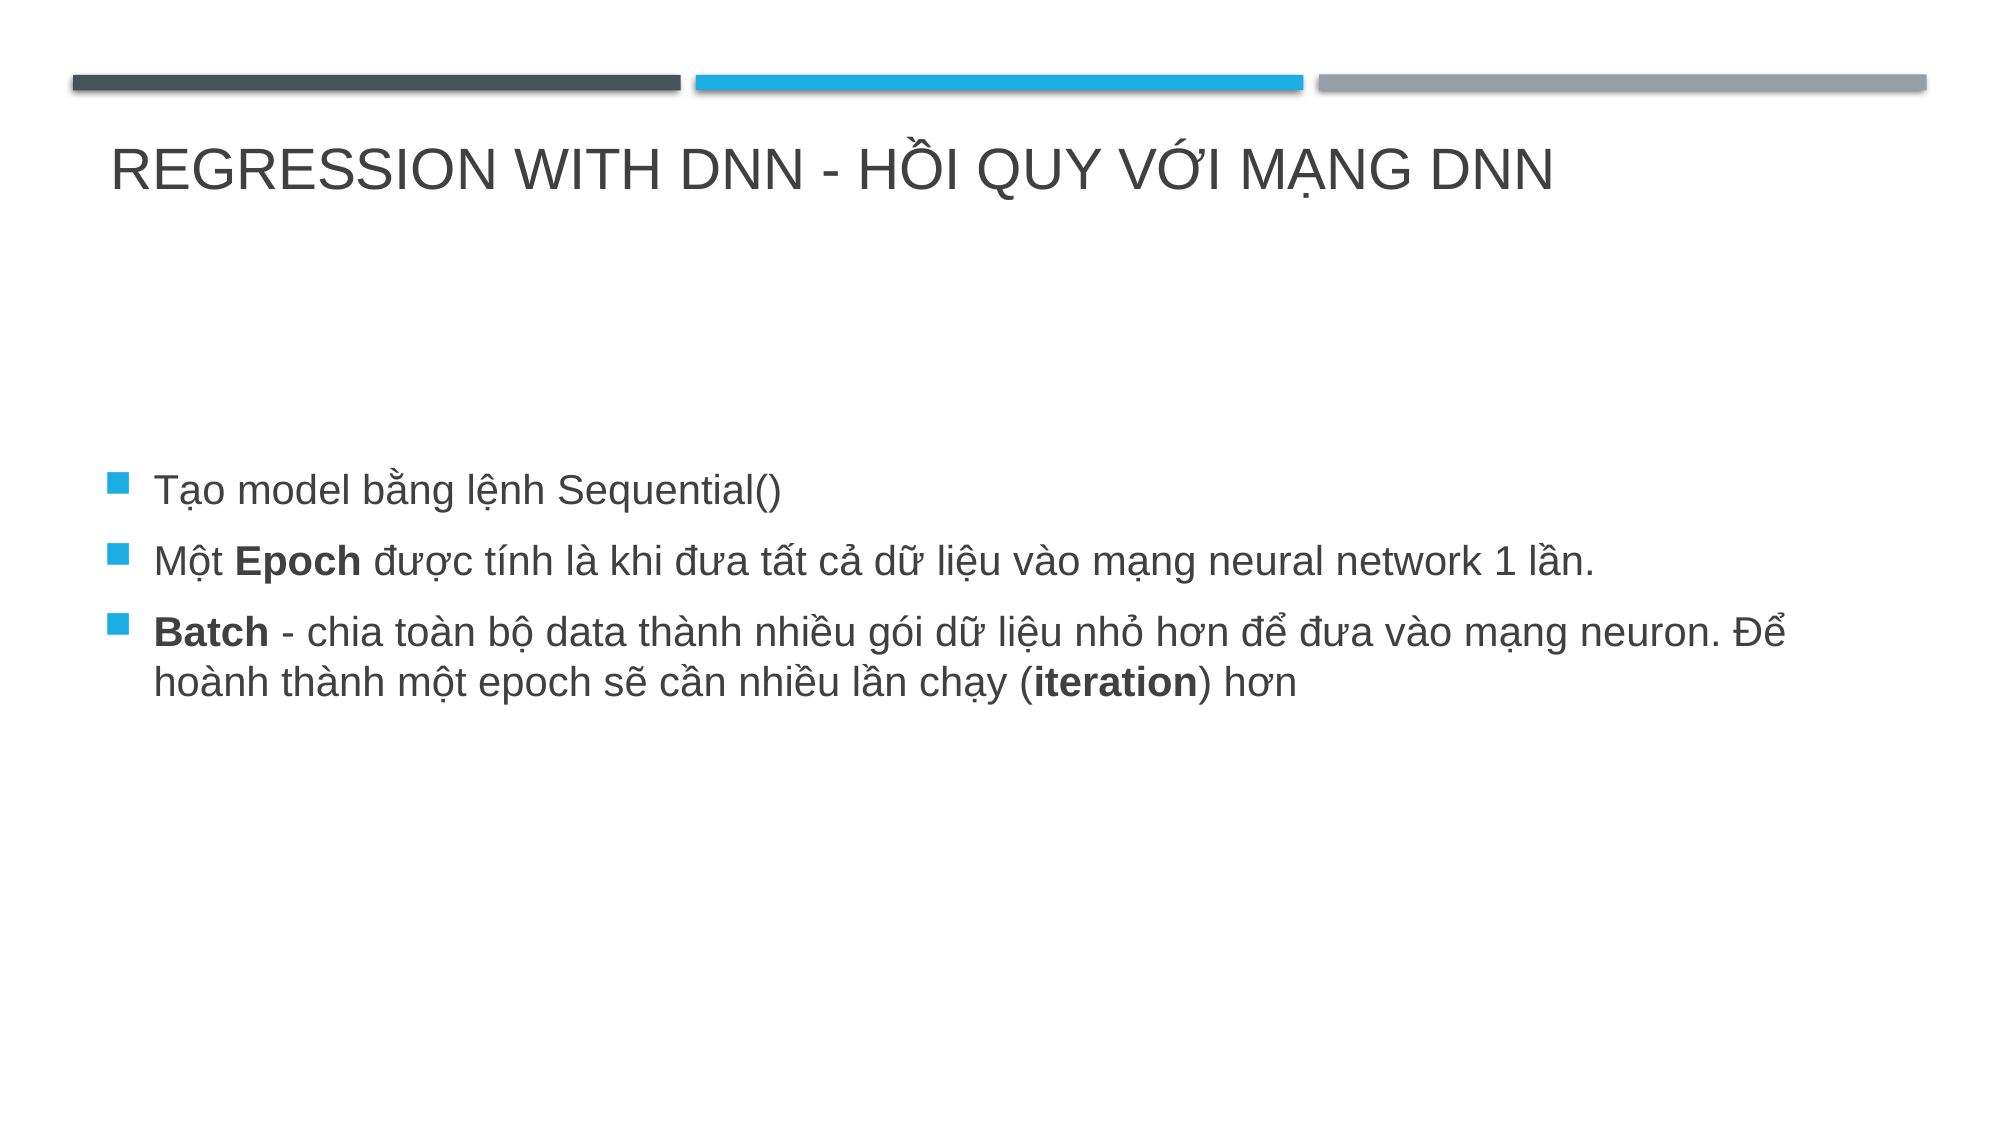

# Regression with dnn - hồi quy với mạng dnn
Tạo model bằng lệnh Sequential()
Một Epoch được tính là khi đưa tất cả dữ liệu vào mạng neural network 1 lần.
Batch - chia toàn bộ data thành nhiều gói dữ liệu nhỏ hơn để đưa vào mạng neuron. Để hoành thành một epoch sẽ cần nhiều lần chạy (iteration) hơn